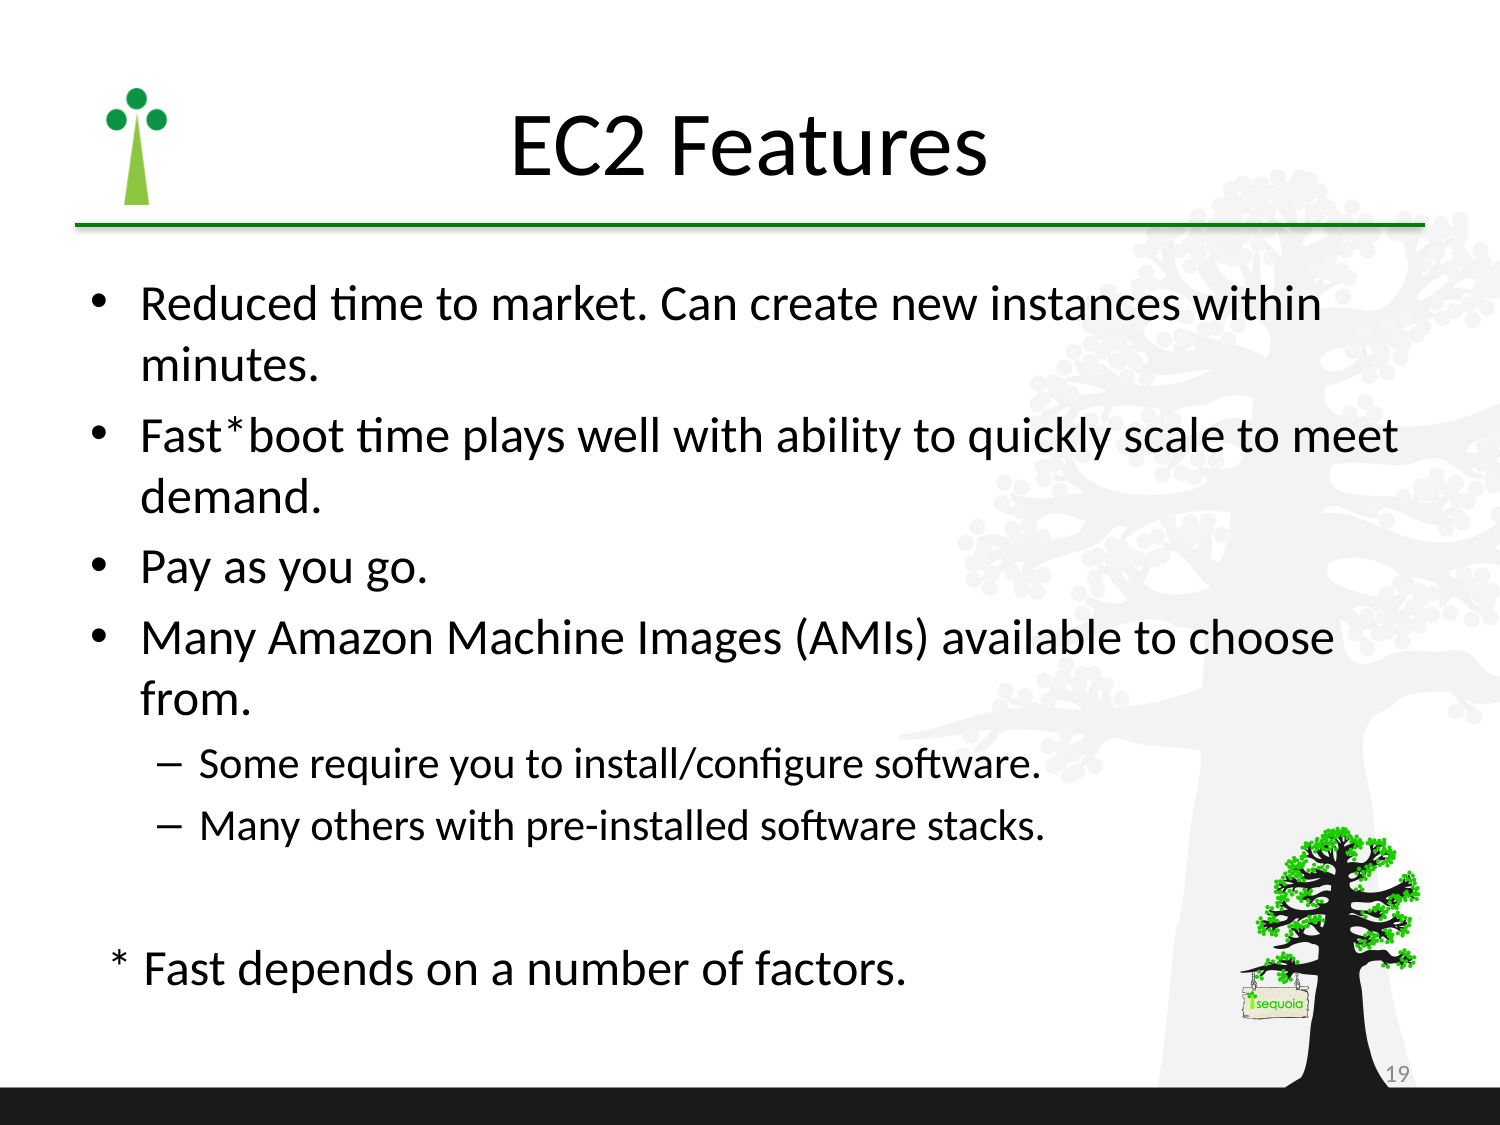

# EC2 Features
Reduced time to market. Can create new instances within minutes.
Fast*boot time plays well with ability to quickly scale to meet demand.
Pay as you go.
Many Amazon Machine Images (AMIs) available to choose from.
Some require you to install/configure software.
Many others with pre-installed software stacks.

* Fast depends on a number of factors.
19